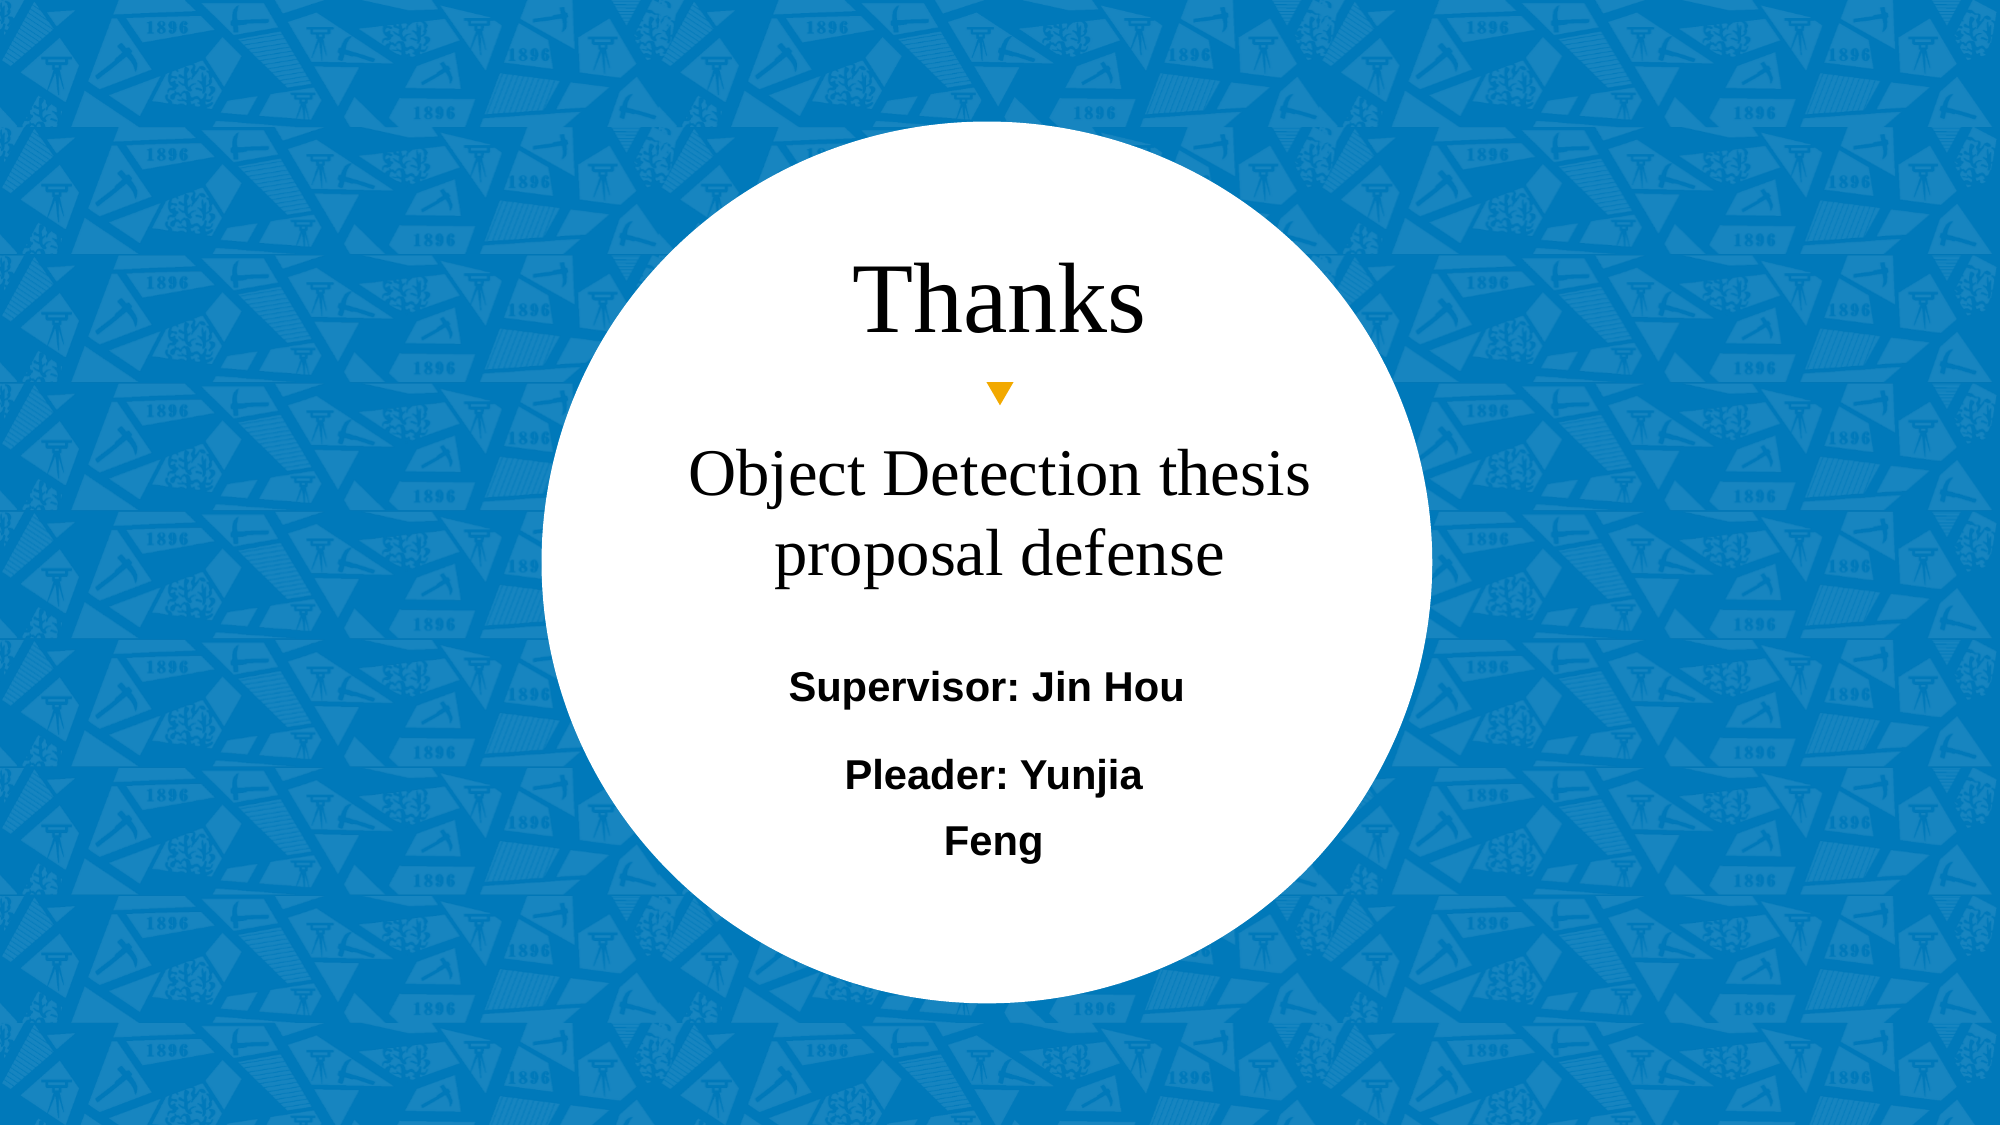

Thanks

Object Detection thesis proposal defense
Supervisor: Jin Hou

Pleader: Yunjia Feng